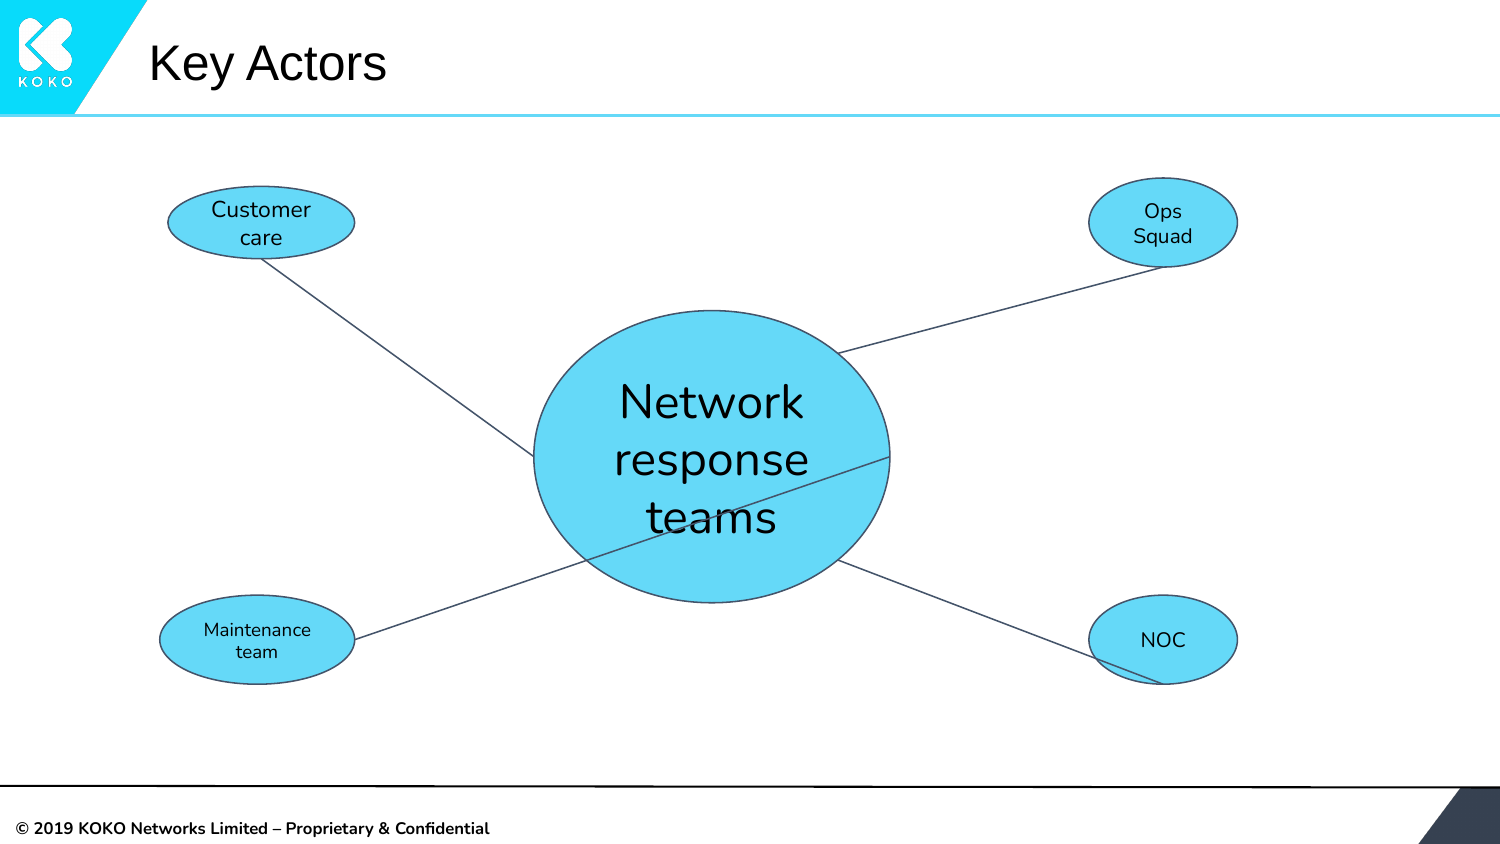

# Key Actors
Ops Squad
Customer care
Network response teams
Maintenance team
NOC